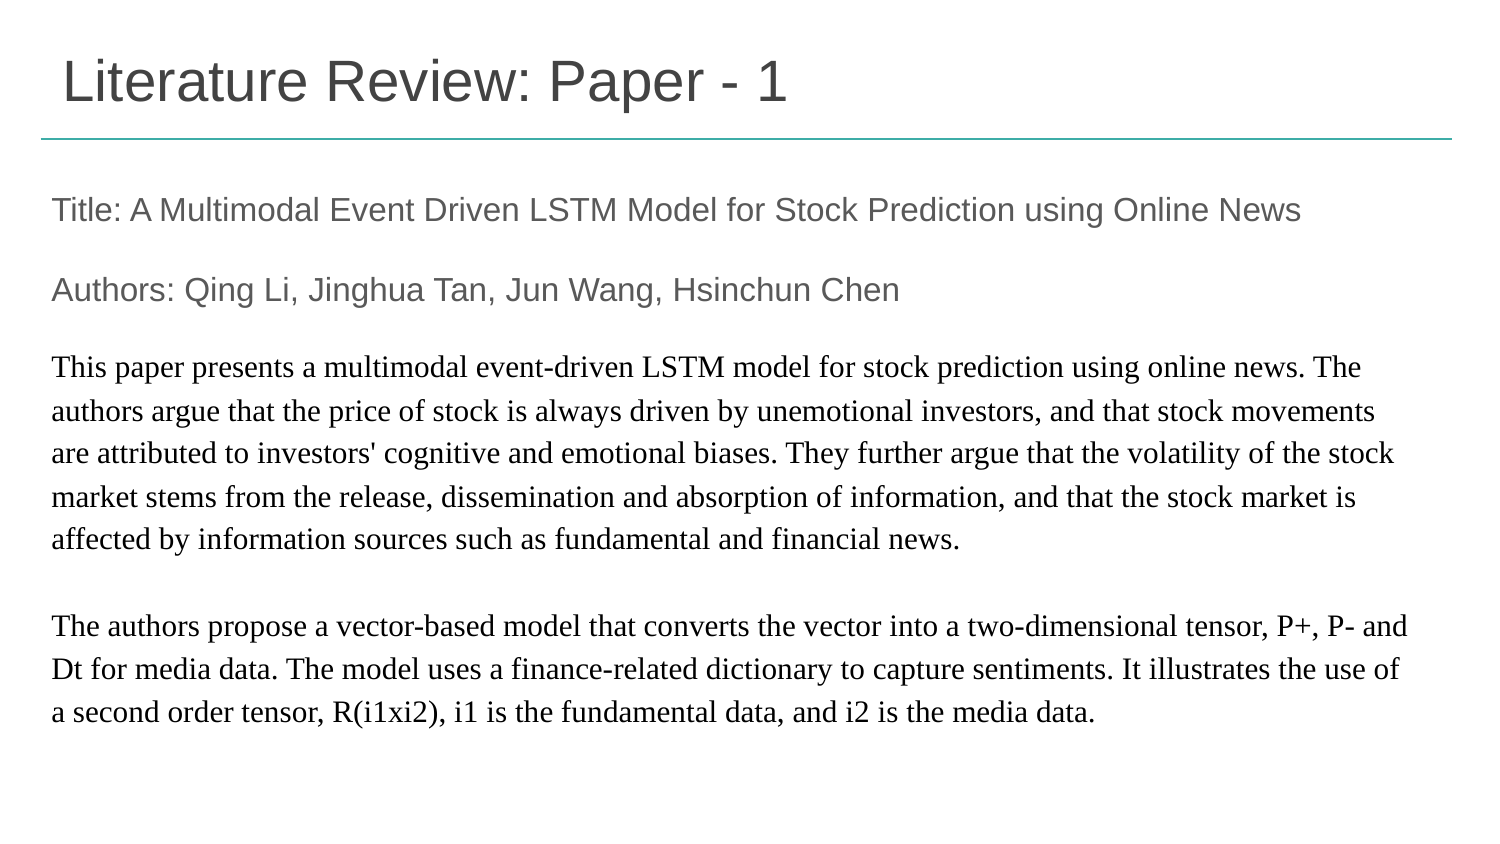

# Literature Review: Paper - 1
Title: A Multimodal Event Driven LSTM Model for Stock Prediction using Online News
Authors: Qing Li, Jinghua Tan, Jun Wang, Hsinchun Chen
This paper presents a multimodal event-driven LSTM model for stock prediction using online news. The authors argue that the price of stock is always driven by unemotional investors, and that stock movements are attributed to investors' cognitive and emotional biases. They further argue that the volatility of the stock market stems from the release, dissemination and absorption of information, and that the stock market is affected by information sources such as fundamental and financial news.

The authors propose a vector-based model that converts the vector into a two-dimensional tensor, P+, P- and Dt for media data. The model uses a finance-related dictionary to capture sentiments. It illustrates the use of a second order tensor, R(i1xi2), i1 is the fundamental data, and i2 is the media data.